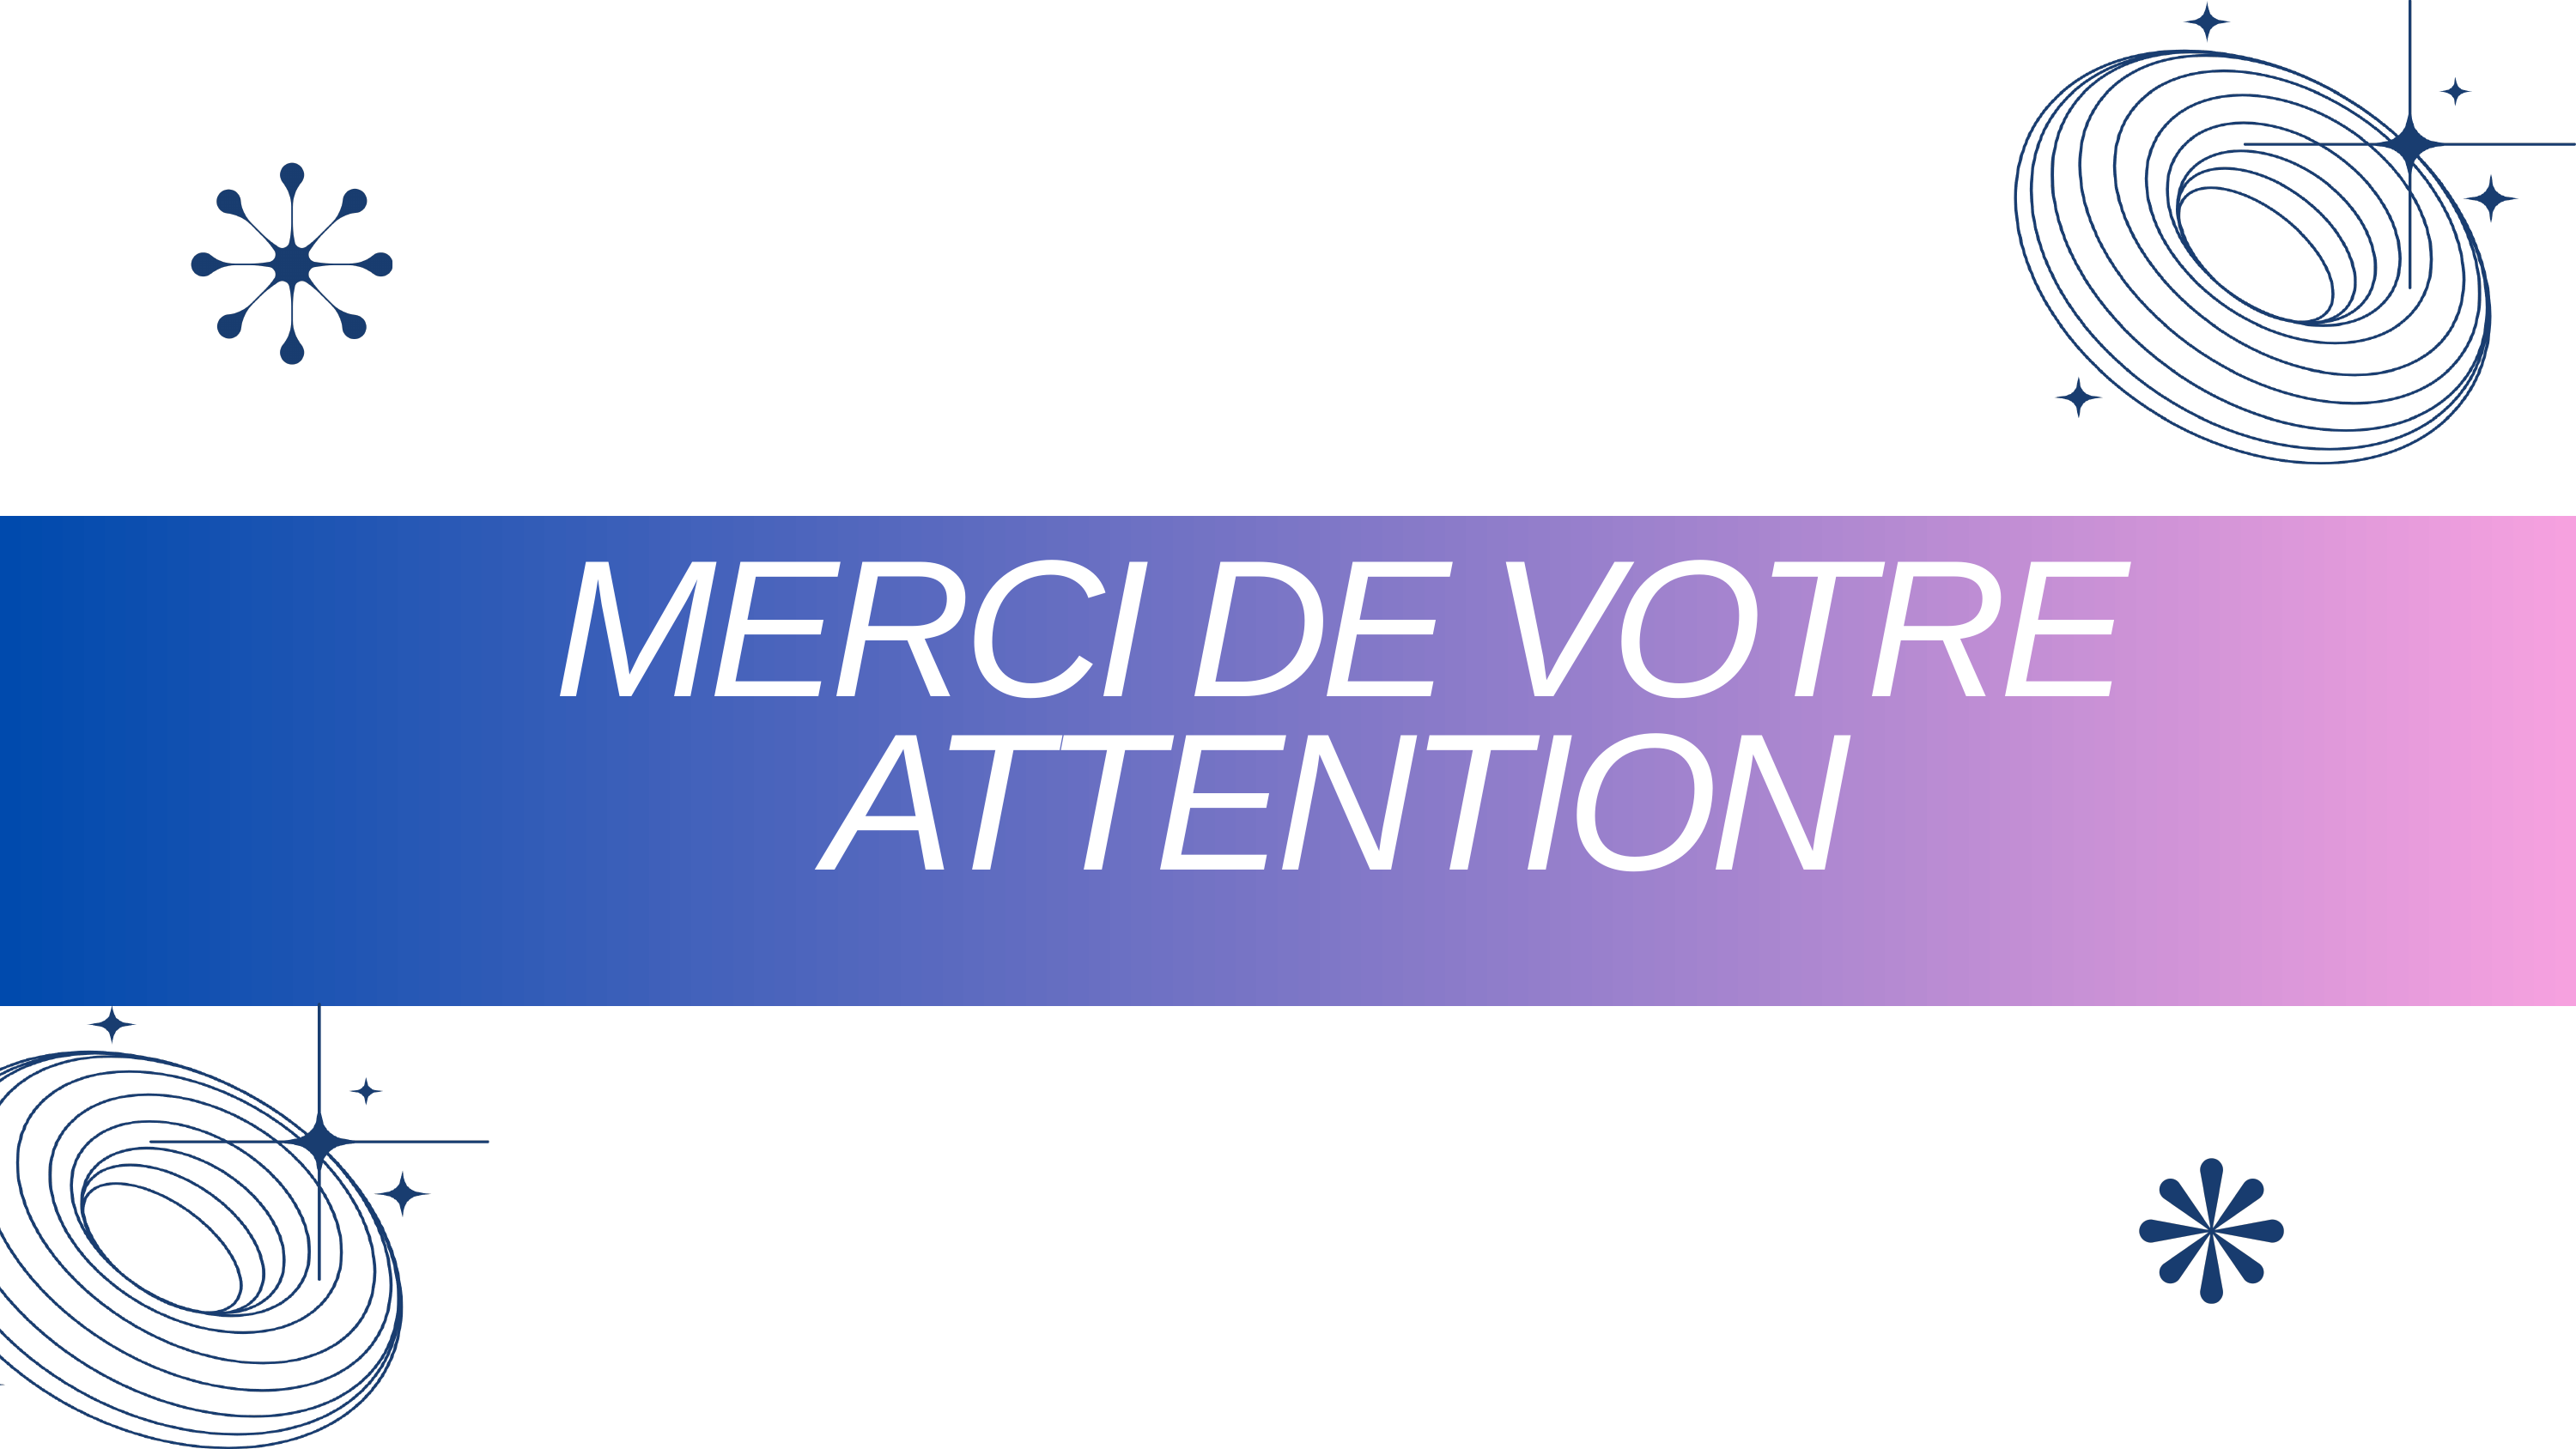

MERCI DE VOTRE ATTENTION

Page 18 of 18